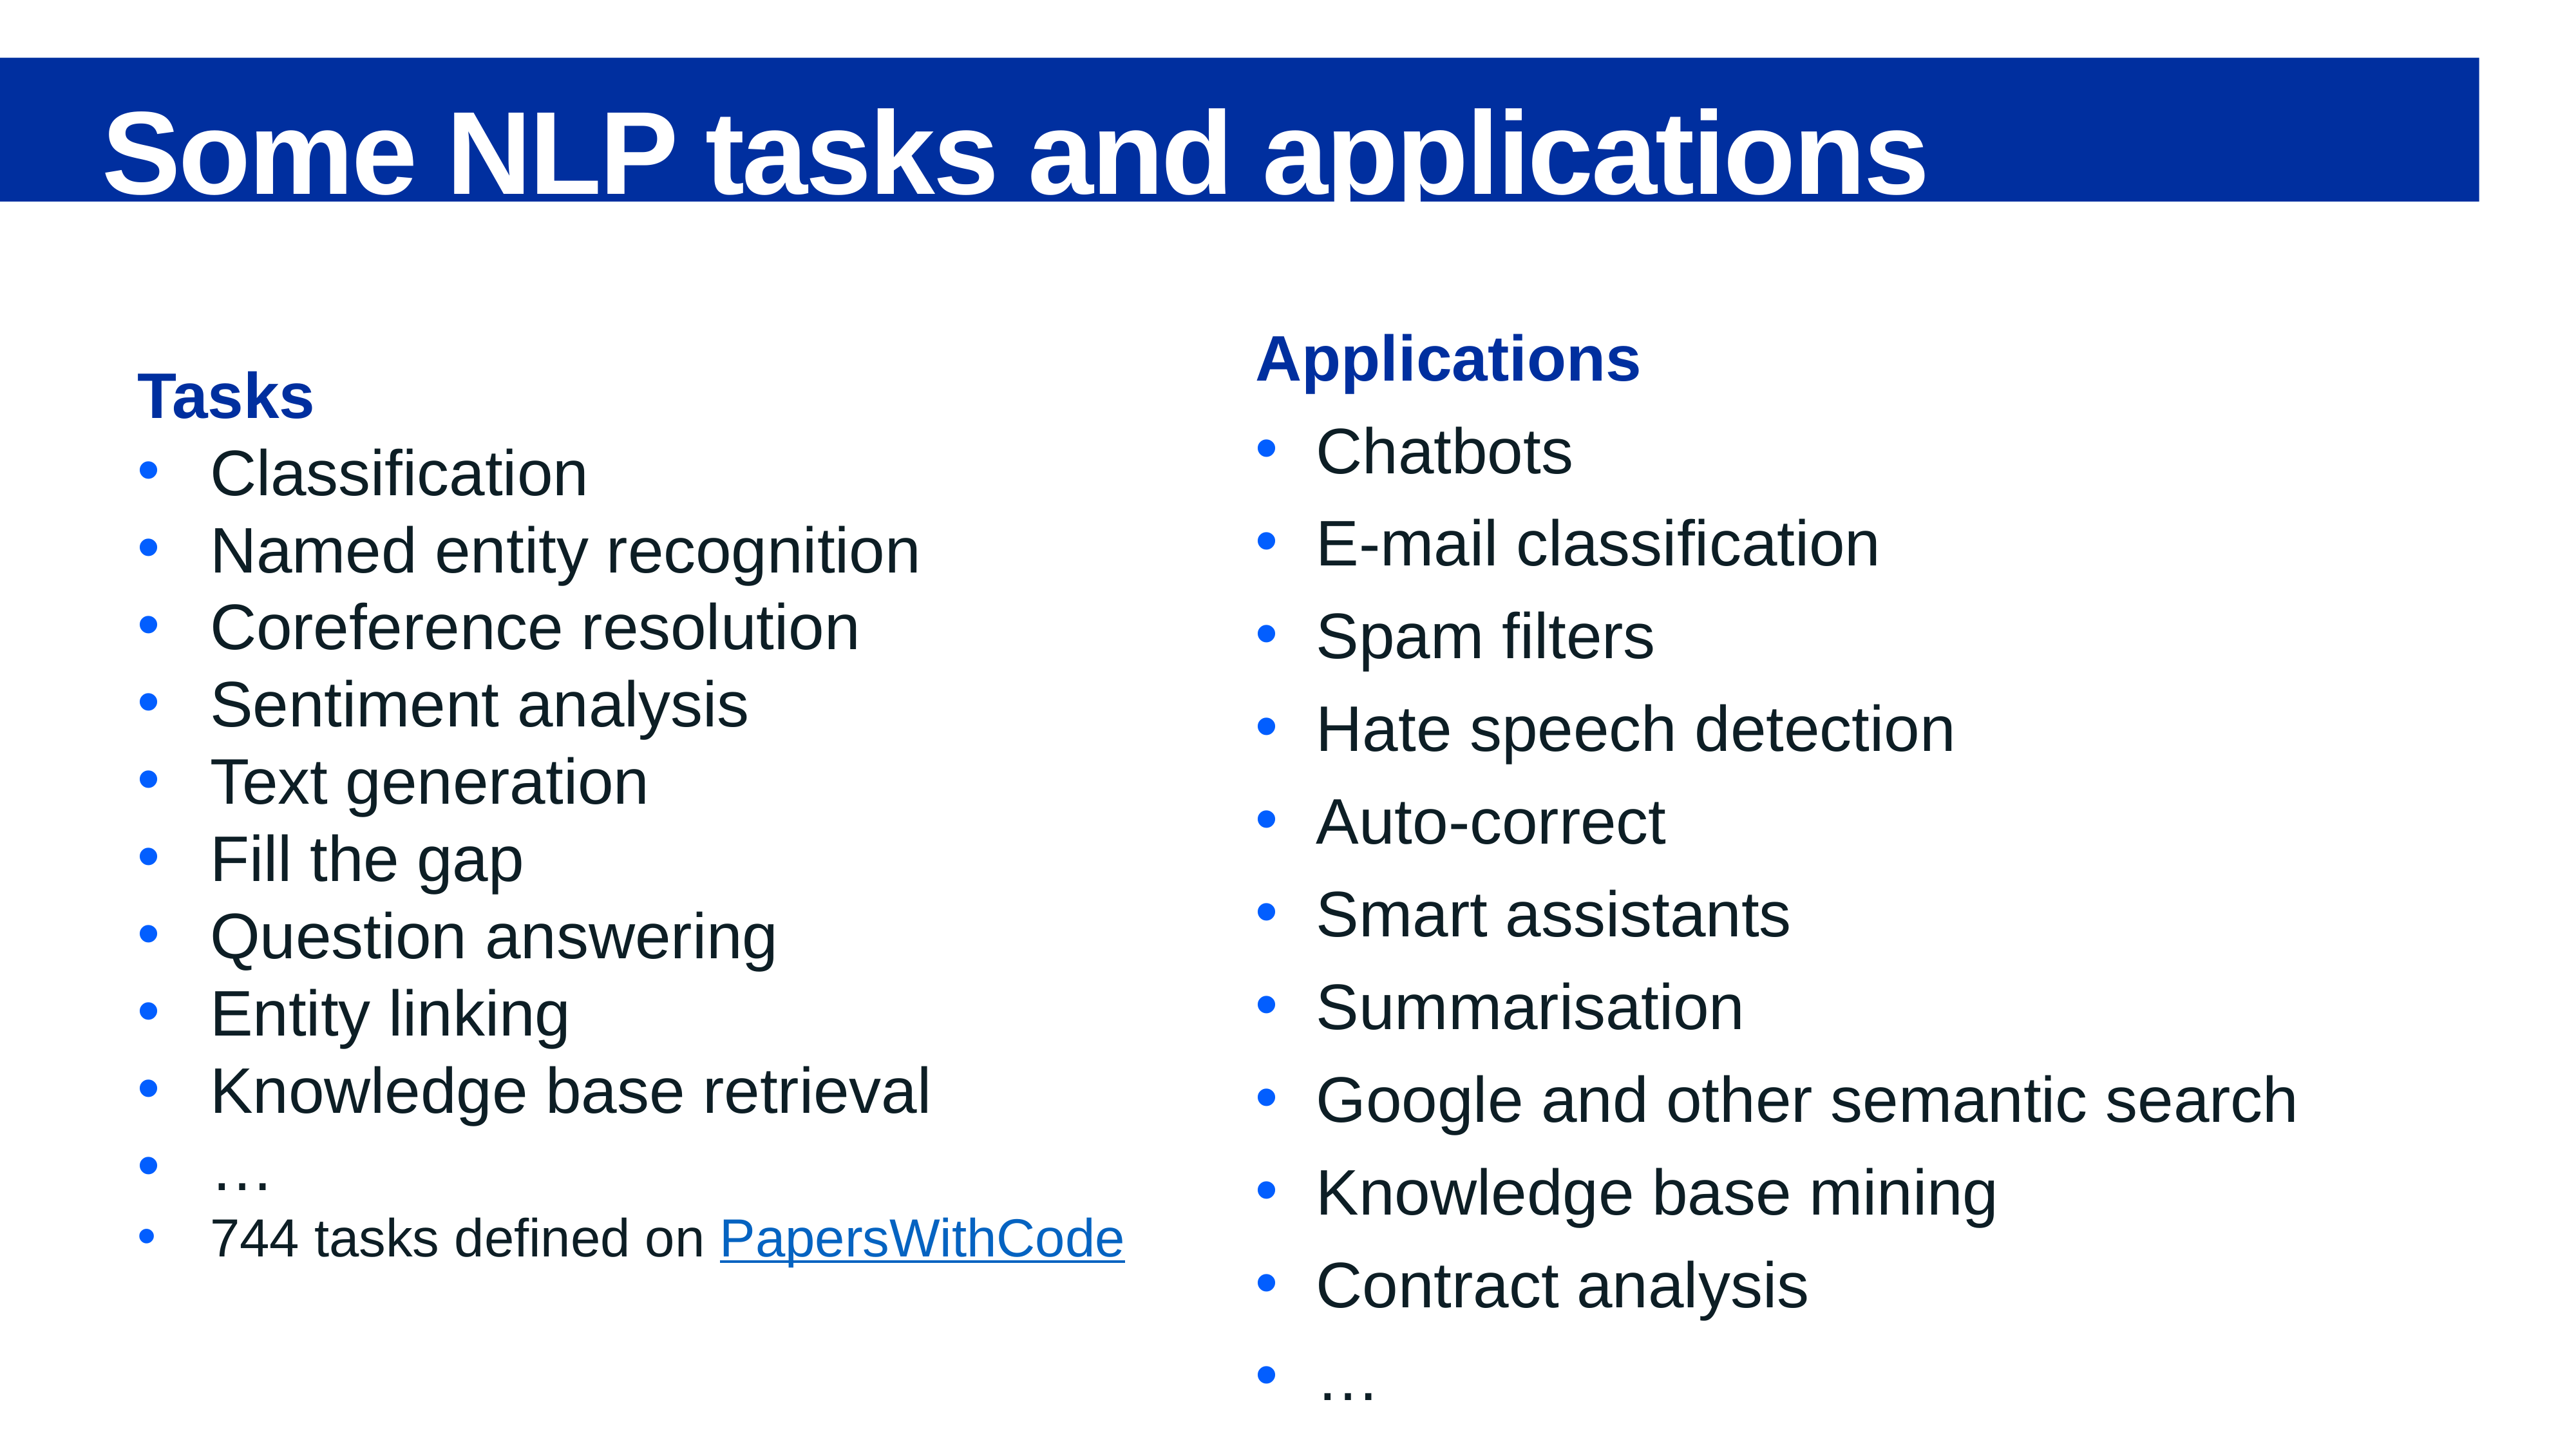

Some NLP tasks and applications

Applications
Chatbots
E-mail classification
Spam filters
Hate speech detection
Auto-correct
Smart assistants
Summarisation
Google and other semantic search
Knowledge base mining
Contract analysis
…
Tasks
Classification
Named entity recognition
Coreference resolution
Sentiment analysis
Text generation
Fill the gap
Question answering
Entity linking
Knowledge base retrieval
…
744 tasks defined on PapersWithCode